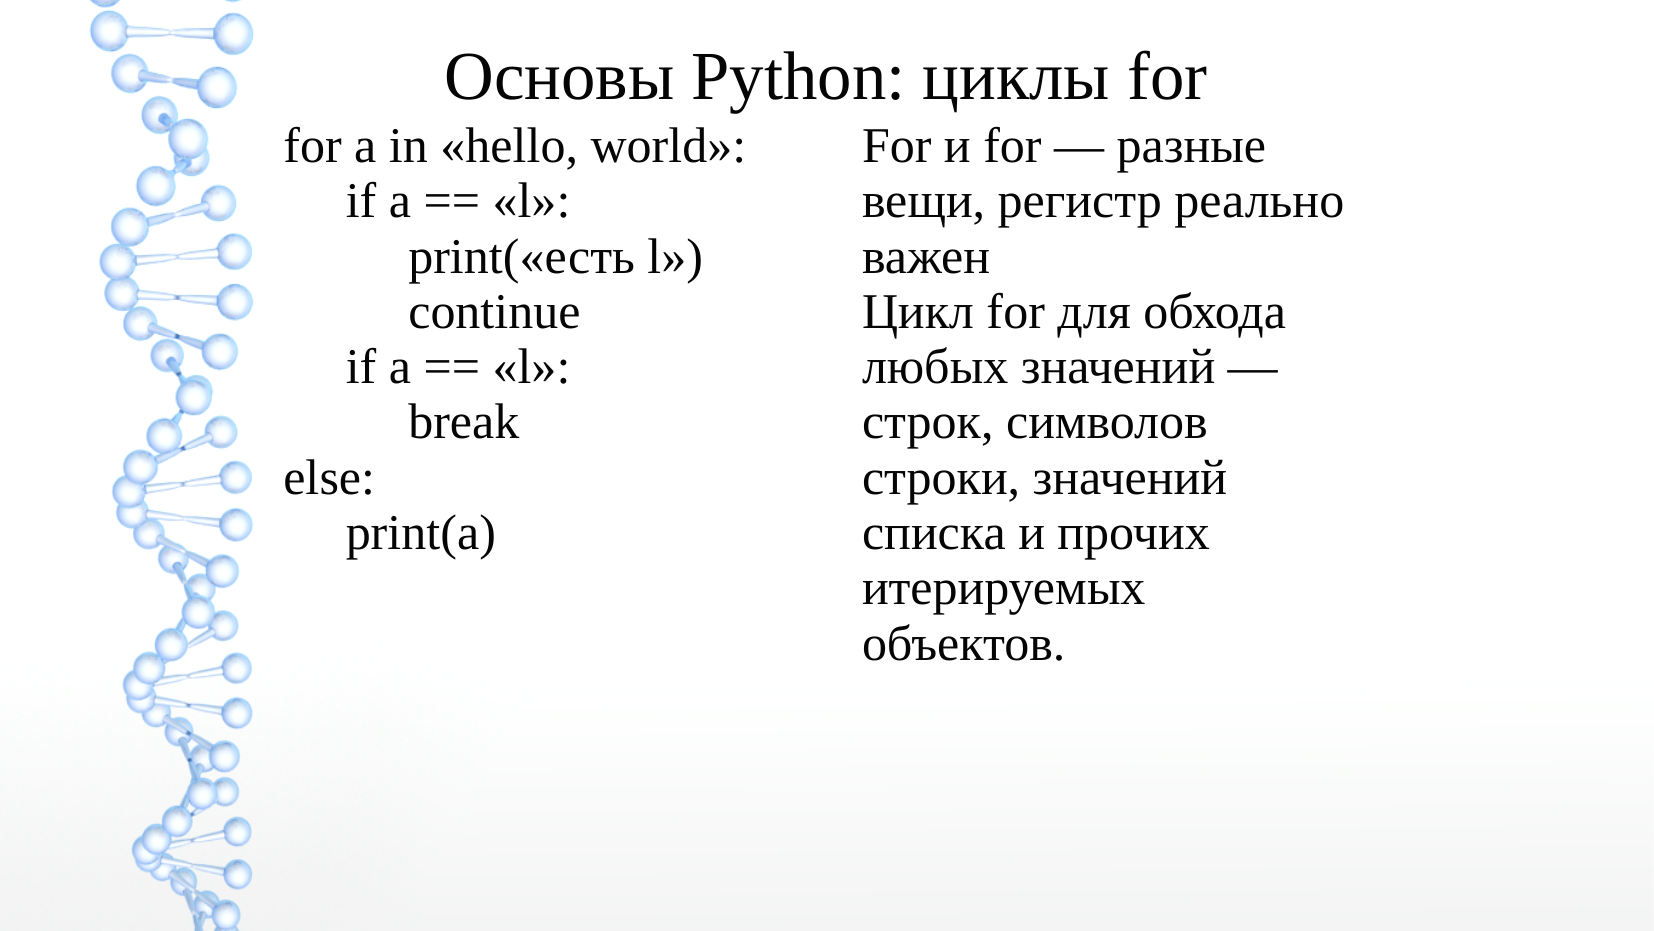

Основы Python: циклы for
for a in «hello, world»:
     if a == «l»:
          print(«есть l»)
          continue
     if a == «l»:
          break
else:
     print(a)
For и for — разные вещи, регистр реально важен
Цикл for для обхода любых значений — строк, символов строки, значений списка и прочих итерируемых объектов.